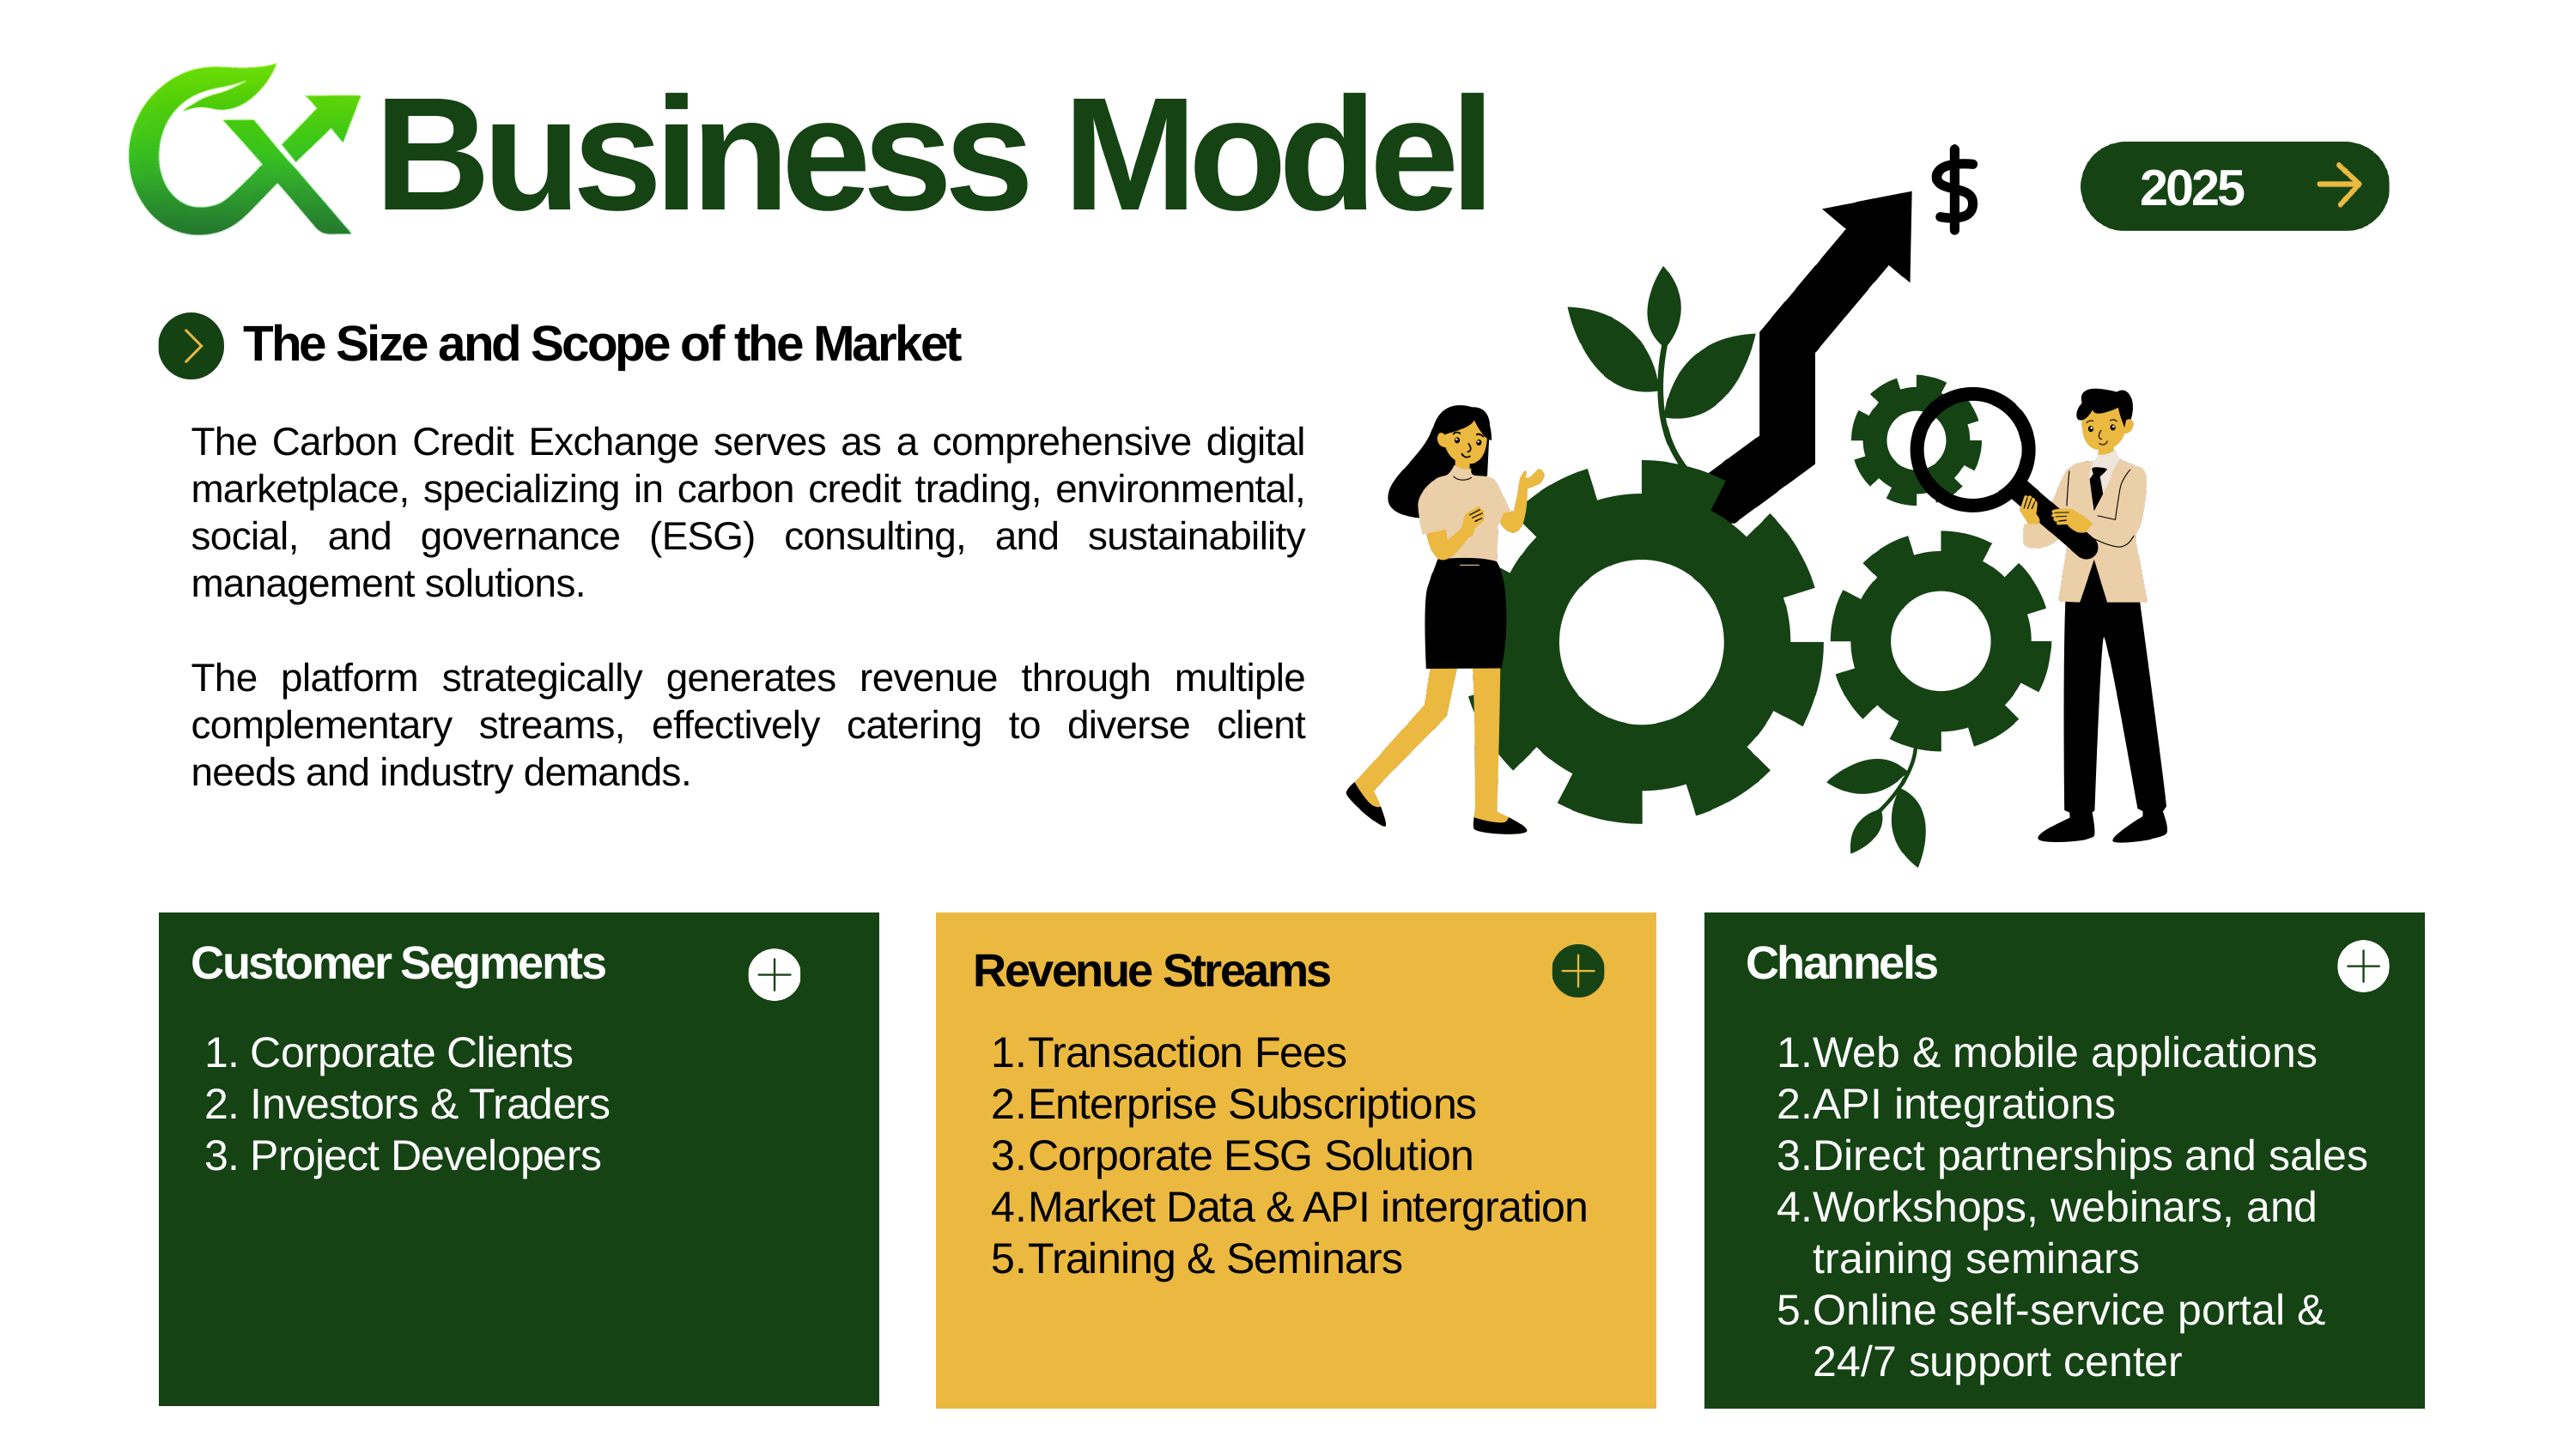

Business Model

2025

The Size and Scope of the Market
The Carbon Credit Exchange serves as a comprehensive digital marketplace, specializing in carbon credit trading, environmental, social, and governance (ESG) consulting, and sustainability management solutions.

The platform strategically generates revenue through multiple complementary streams, effectively catering to diverse client needs and industry demands.

Customer Segments
Channels

Revenue Streams
1. Corporate Clients
2. Investors & Traders
3. Project Developers
Transaction Fees
Enterprise Subscriptions
Corporate ESG Solution
Market Data & API intergration
Training & Seminars

Web & mobile applications
API integrations
Direct partnerships and sales
Workshops, webinars, and training seminars
Online self-service portal & 24/7 support center